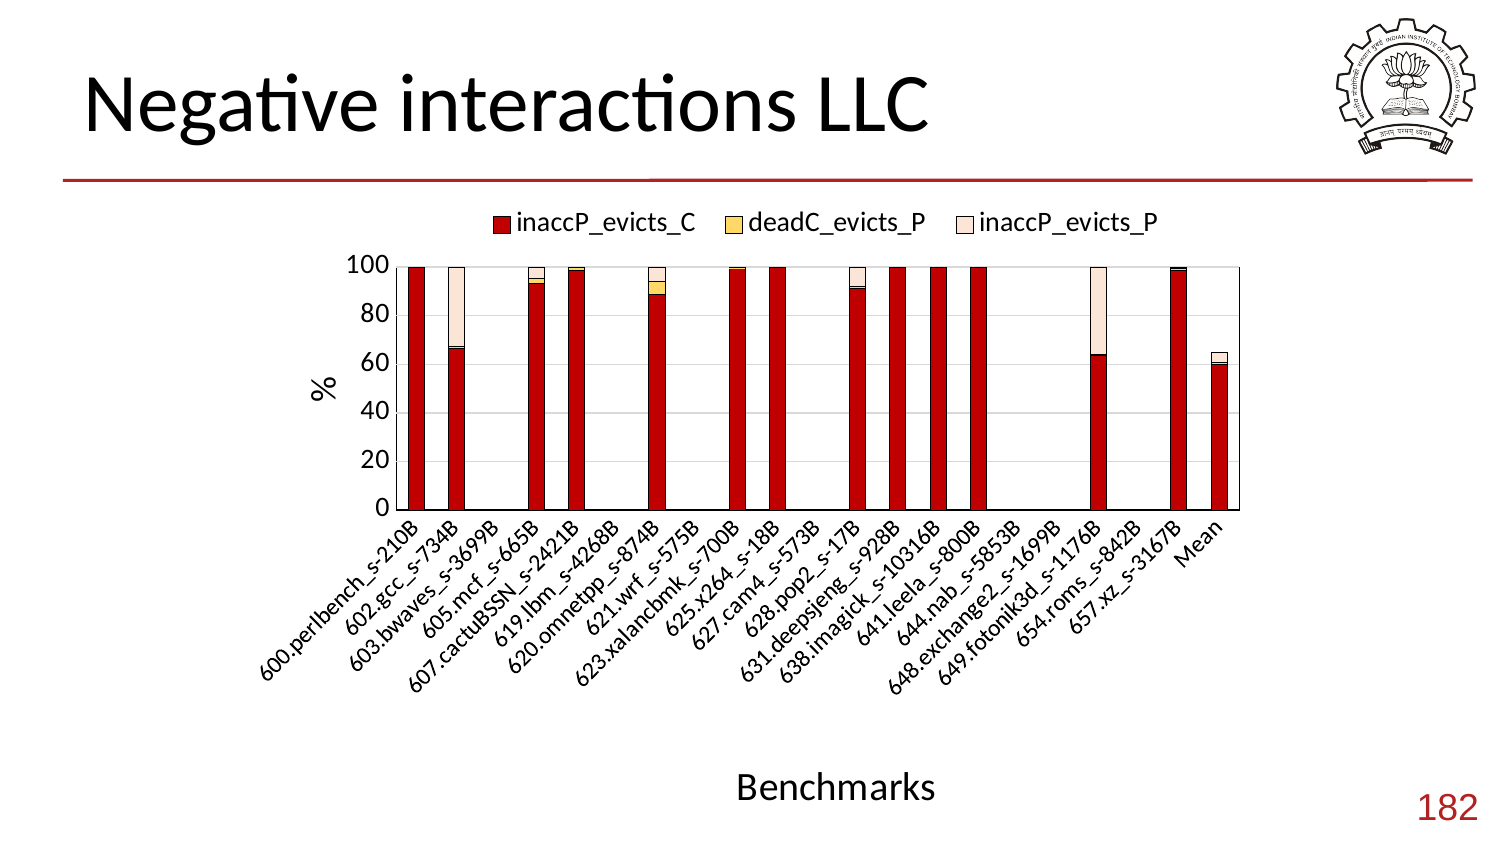

# Negative interactions LLC

### Chart

| Category | inaccP_evicts_C | deadC_evicts_P | inaccP_evicts_P |
|---|---|---|---|
| 600.perlbench_s-210B | 100.0 | 0.0 | 0.0 |
| 602.gcc_s-734B | 66.72915216110546 | 0.6266402442290183 | 32.644207594665524 |
| 603.bwaves_s-3699B | 0.0 | 0.0 | 0.0 |
| 605.mcf_s-665B | 93.33828996282529 | 1.8438661710037174 | 4.817843866171004 |
| 607.cactuBSSN_s-2421B | 98.63013698630137 | 1.36986301369863 | 0.0 |
| 619.lbm_s-4268B | 0.0 | 0.0 | 0.0 |
| 620.omnetpp_s-874B | 88.82857142857142 | 5.457142857142857 | 5.714285714285714 |
| 621.wrf_s-575B | 0.0 | 0.0 | 0.0 |
| 623.xalancbmk_s-700B | 99.79144942648593 | 0.05213764337851929 | 0.15641293013555788 |
| 625.x264_s-18B | 100.0 | 0.0 | 0.0 |
| 627.cam4_s-573B | 0.0 | 0.0 | 0.0 |
| 628.pop2_s-17B | 91.41836486157344 | 0.6495088089632215 | 7.932126329463343 |
| 631.deepsjeng_s-928B | 100.0 | 0.0 | 0.0 |
| 638.imagick_s-10316B | 100.0 | 0.0 | 0.0 |
| 641.leela_s-800B | 100.0 | 0.0 | 0.0 |
| 644.nab_s-5853B | 0.0 | 0.0 | 0.0 |
| 648.exchange2_s-1699B | 0.0 | 0.0 | 0.0 |
| 649.fotonik3d_s-1176B | 63.81315156375301 | 0.13532477947072974 | 36.05152365677626 |
| 654.roms_s-842B | 0.0 | 0.0 | 0.0 |
| 657.xz_s-3167B | 98.84076298872378 | 0.5374644325007903 | 0.6217725787754241 |
| Mean | 60.069493968966995 | 0.5335973975193742 | 4.396908633513641 |
182